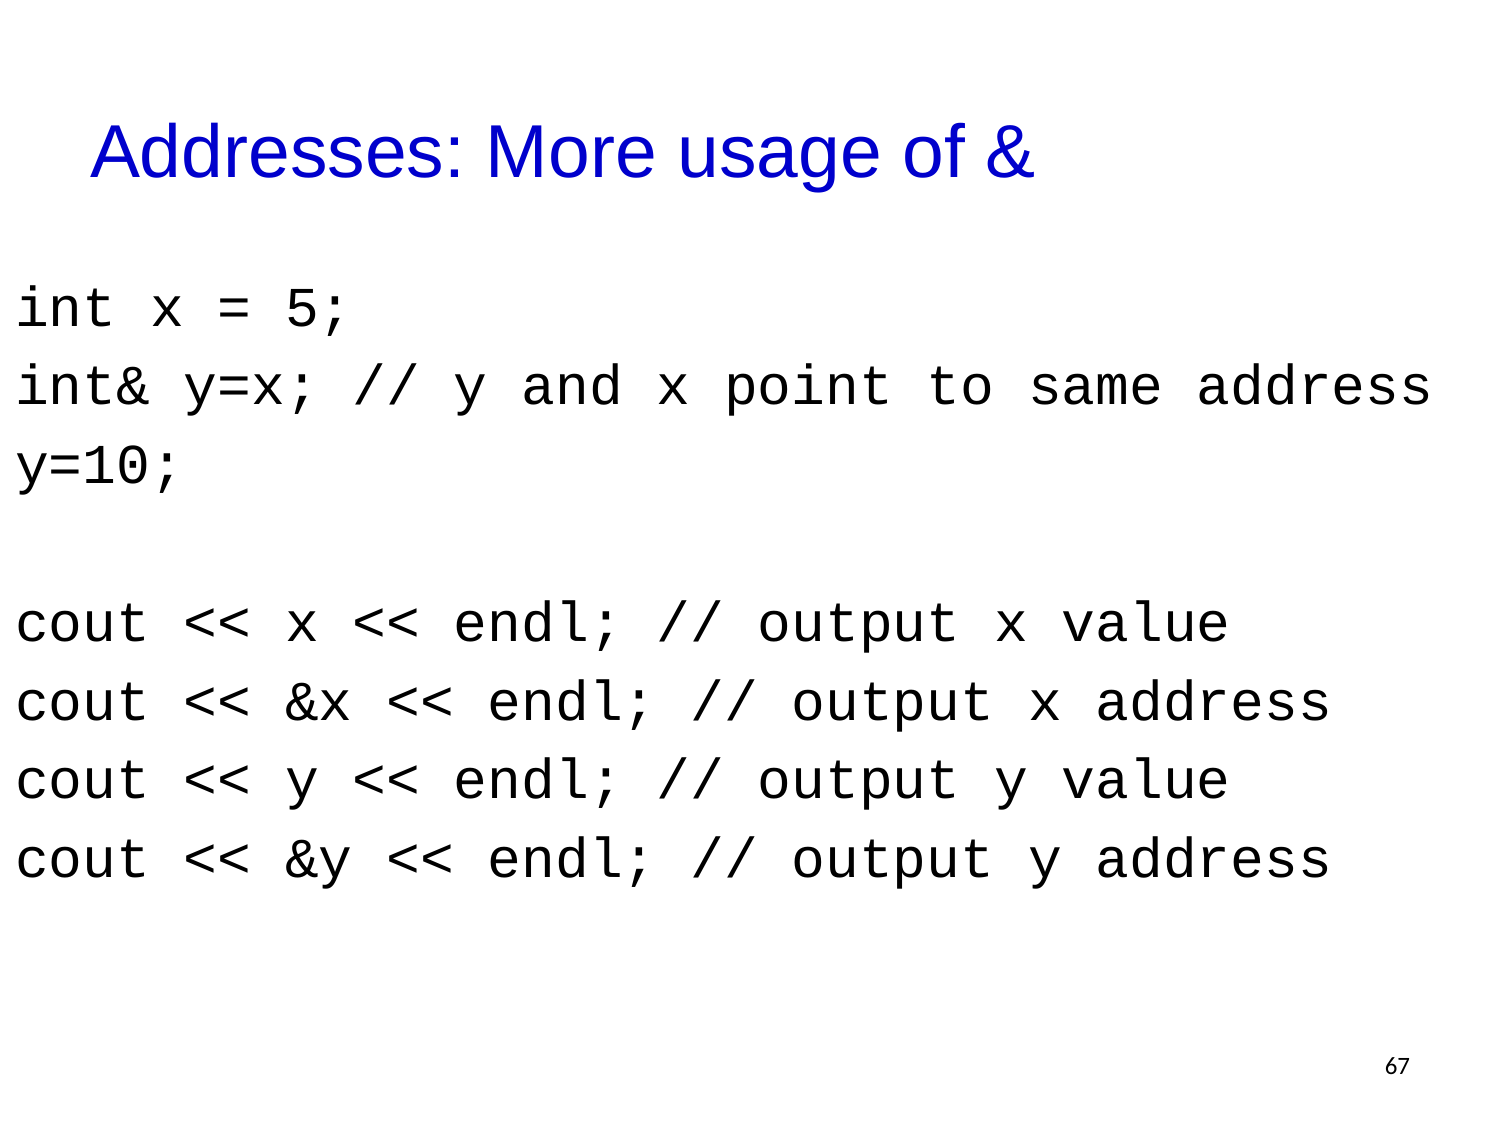

# Addresses: More usage of &
int x = 5;
int& y=x; // y and x point to same address
y=10;

cout << x << endl; // output x value
cout << &x << endl; // output x address
cout << y << endl; // output y value
cout << &y << endl; // output y address

67